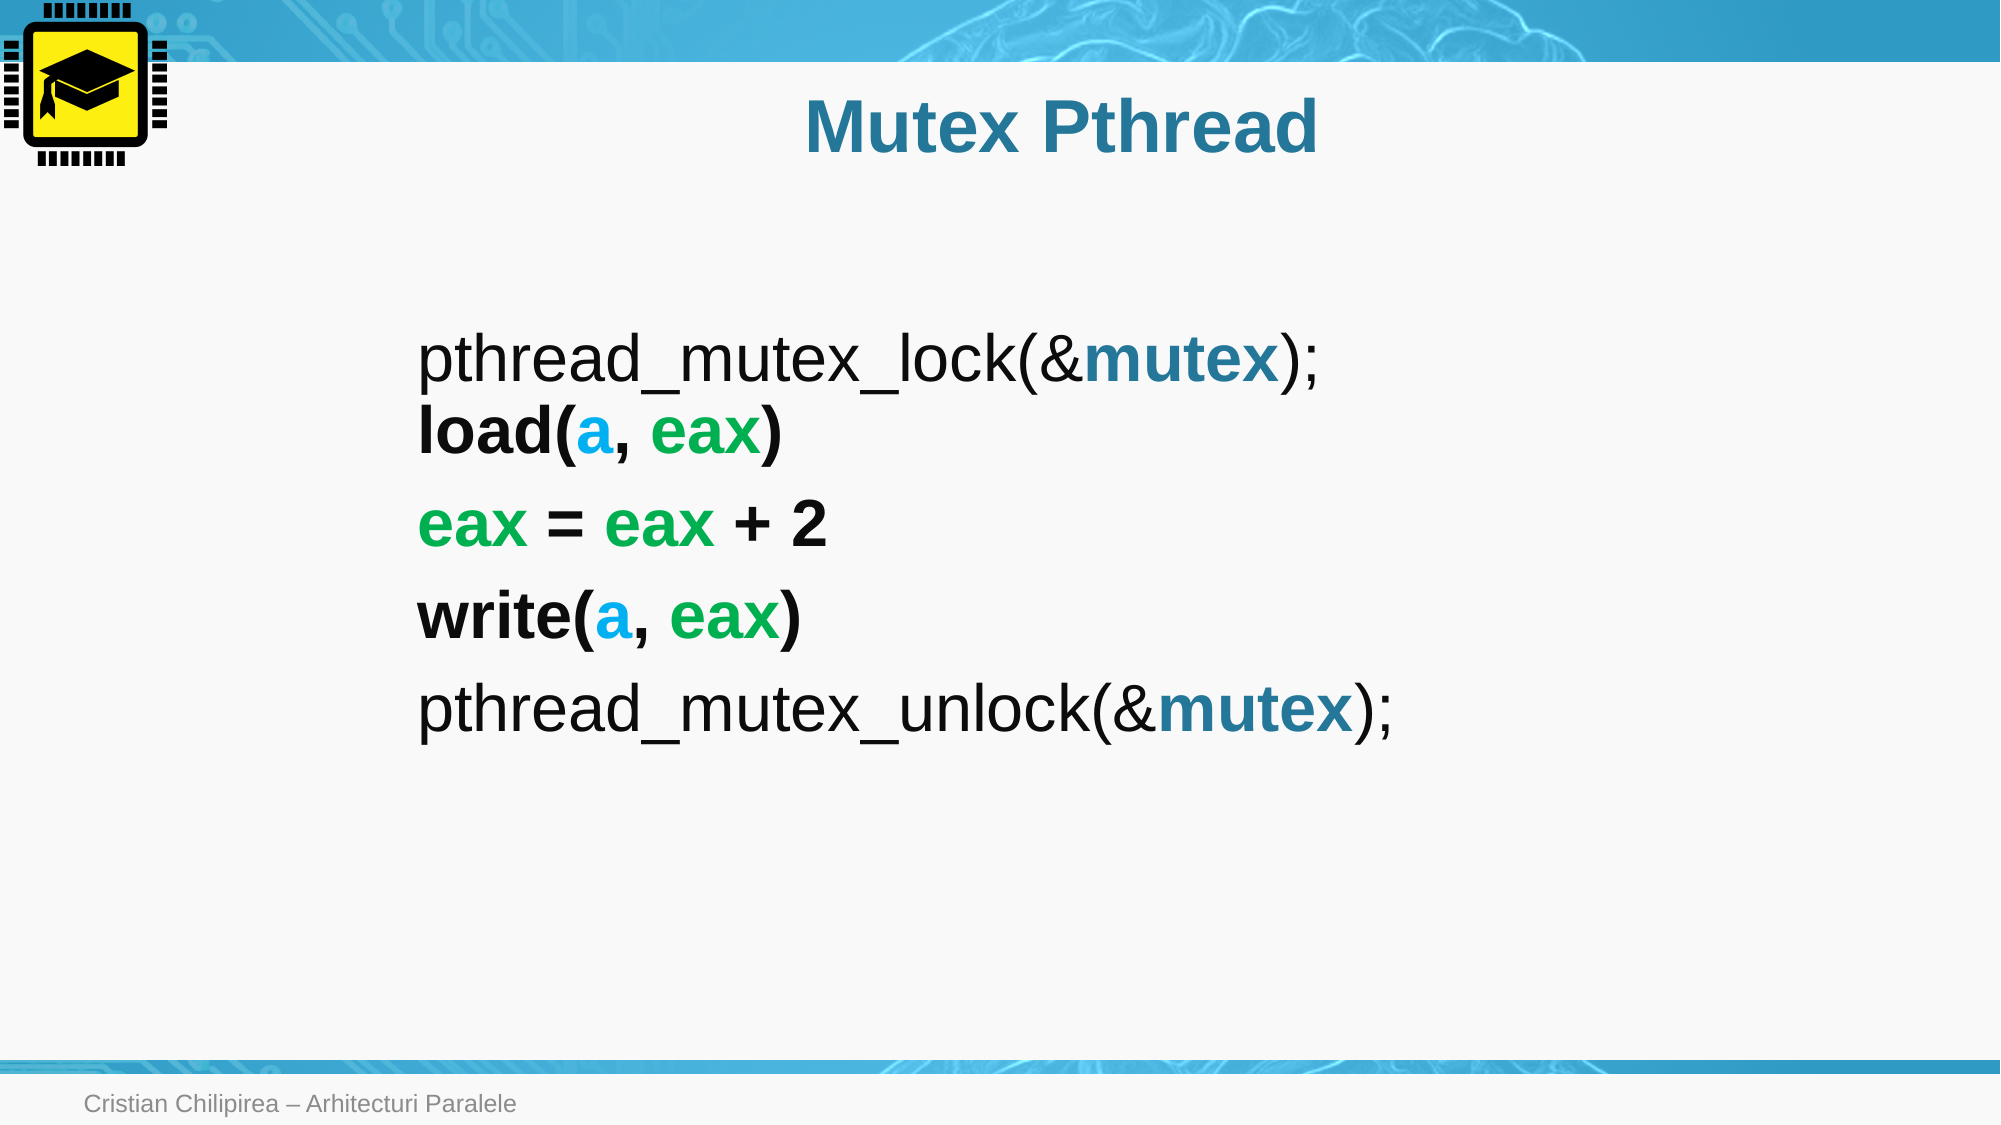

# Mutex Pthread
pthread_mutex_lock(&mutex); load(a, eax)
eax = eax + 2
write(a, eax)
pthread_mutex_unlock(&mutex);
Cristian Chilipirea – Arhitecturi Paralele